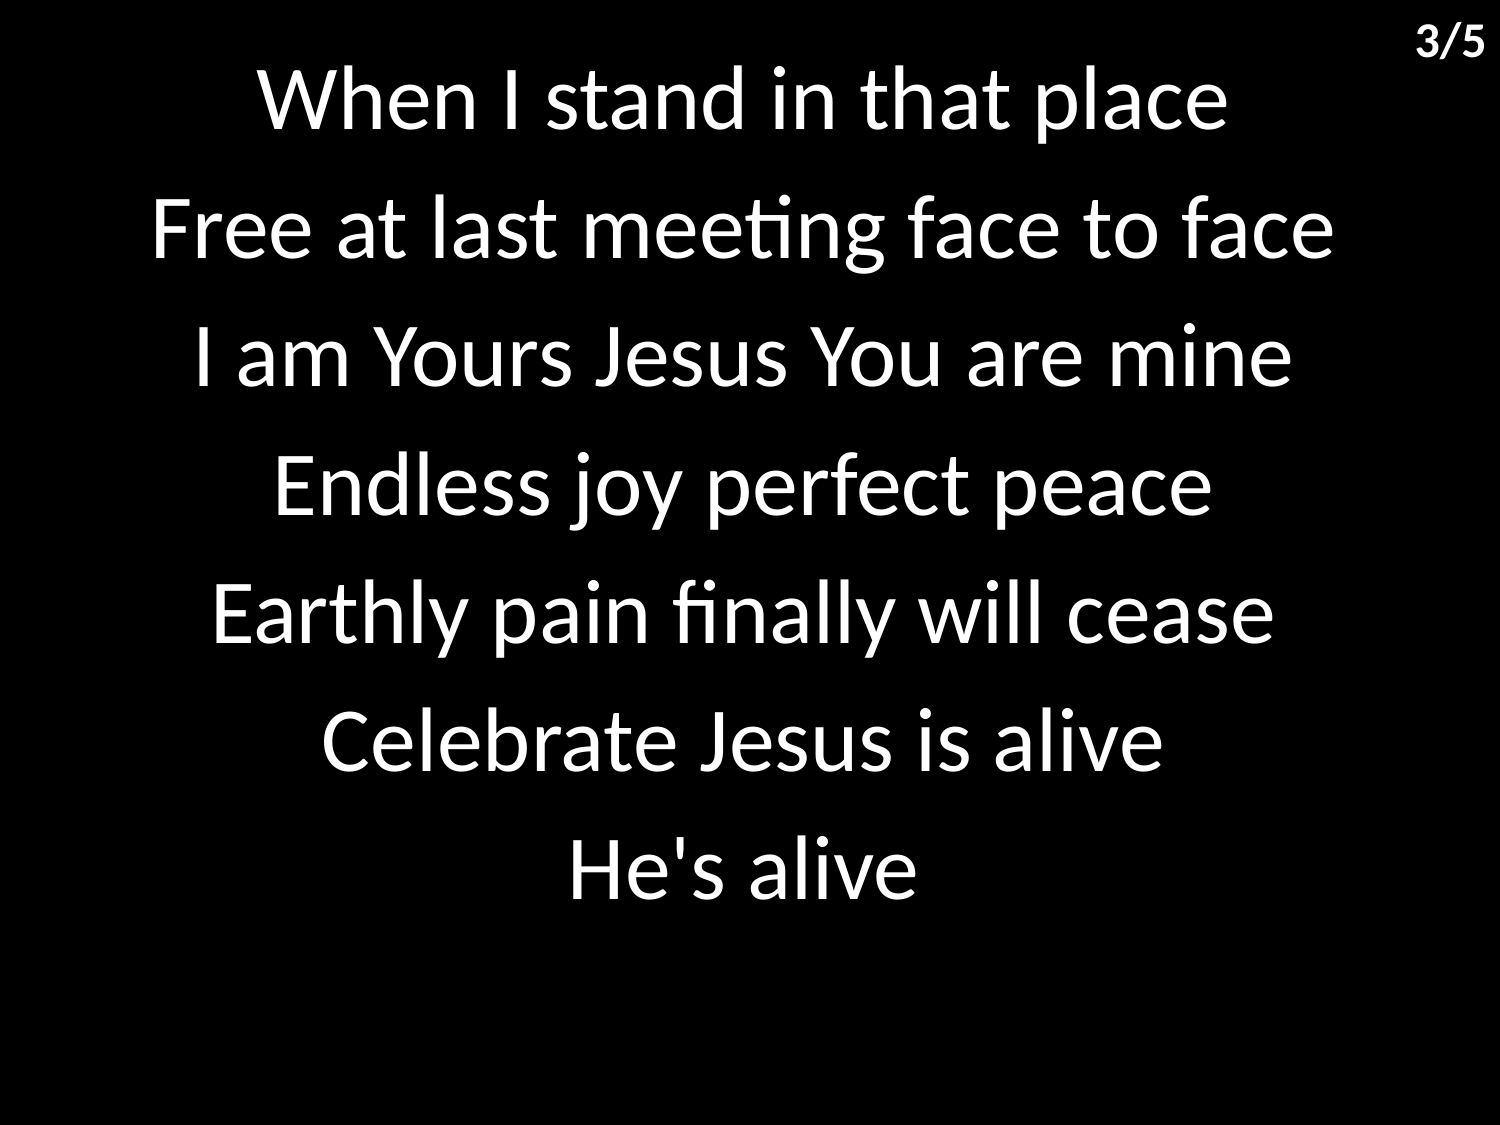

3/5
When I stand in that place
Free at last meeting face to face
I am Yours Jesus You are mine
Endless joy perfect peace
Earthly pain finally will cease
Celebrate Jesus is alive
He's alive